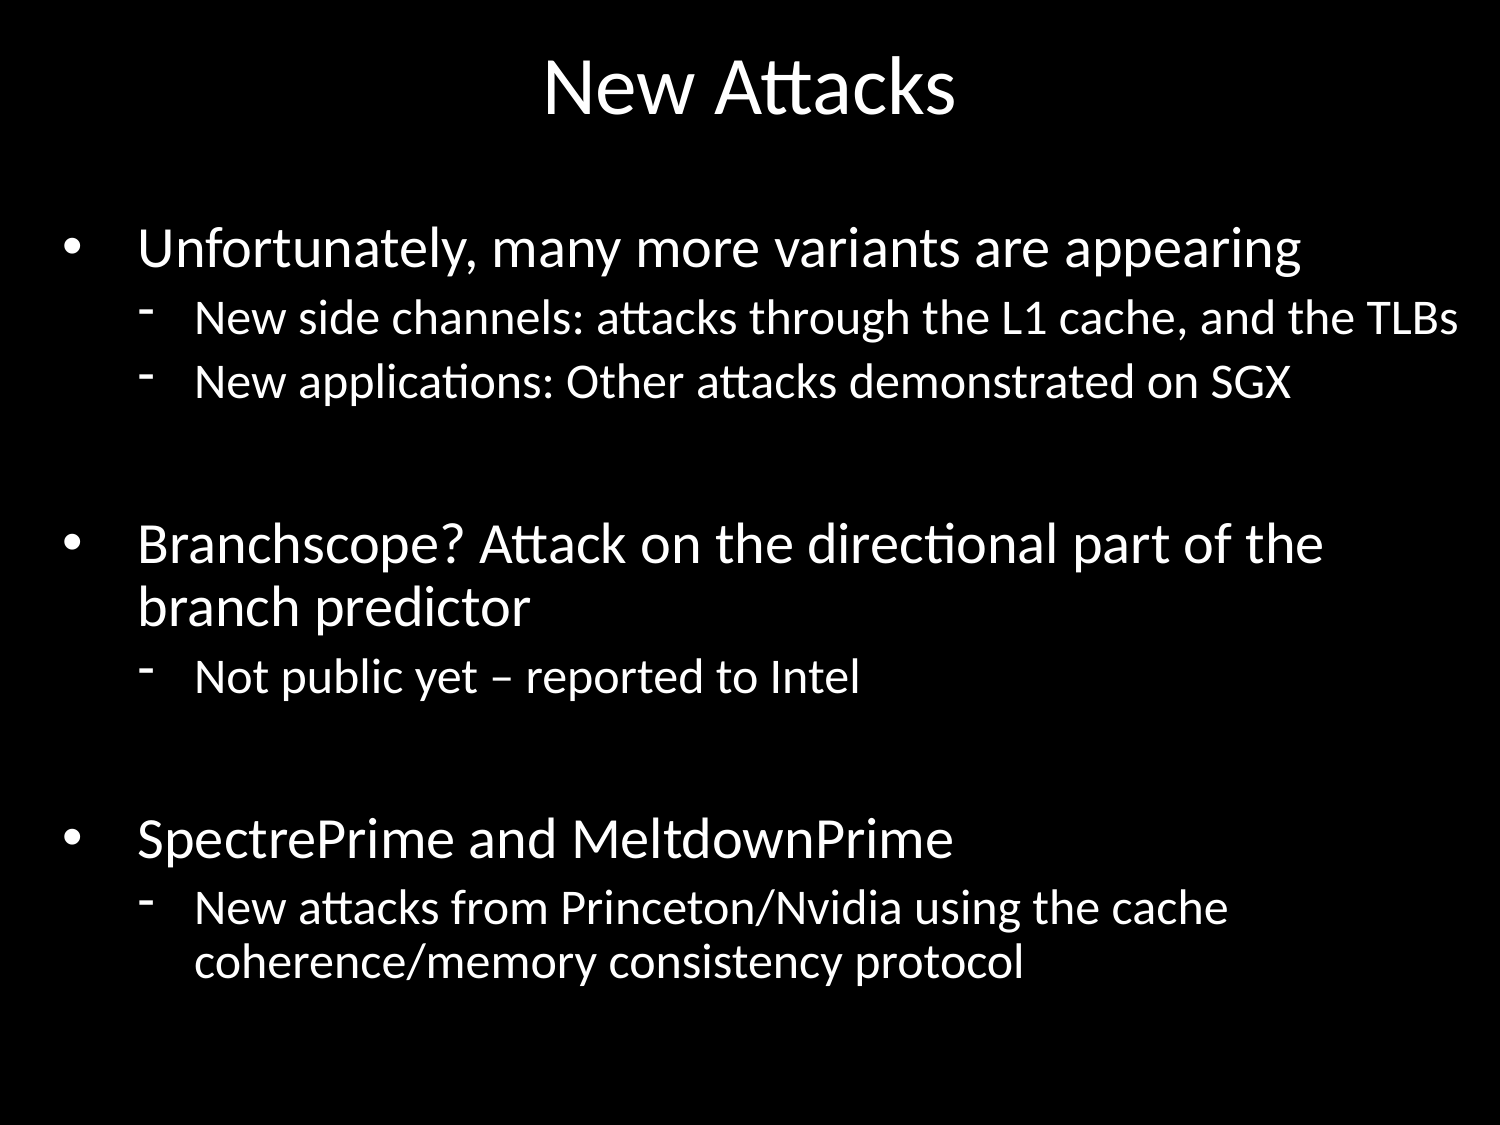

# New Attacks
Unfortunately, many more variants are appearing
New side channels: attacks through the L1 cache, and the TLBs
New applications: Other attacks demonstrated on SGX

Branchscope? Attack on the directional part of the branch predictor
Not public yet – reported to Intel

SpectrePrime and MeltdownPrime
New attacks from Princeton/Nvidia using the cache coherence/memory consistency protocol